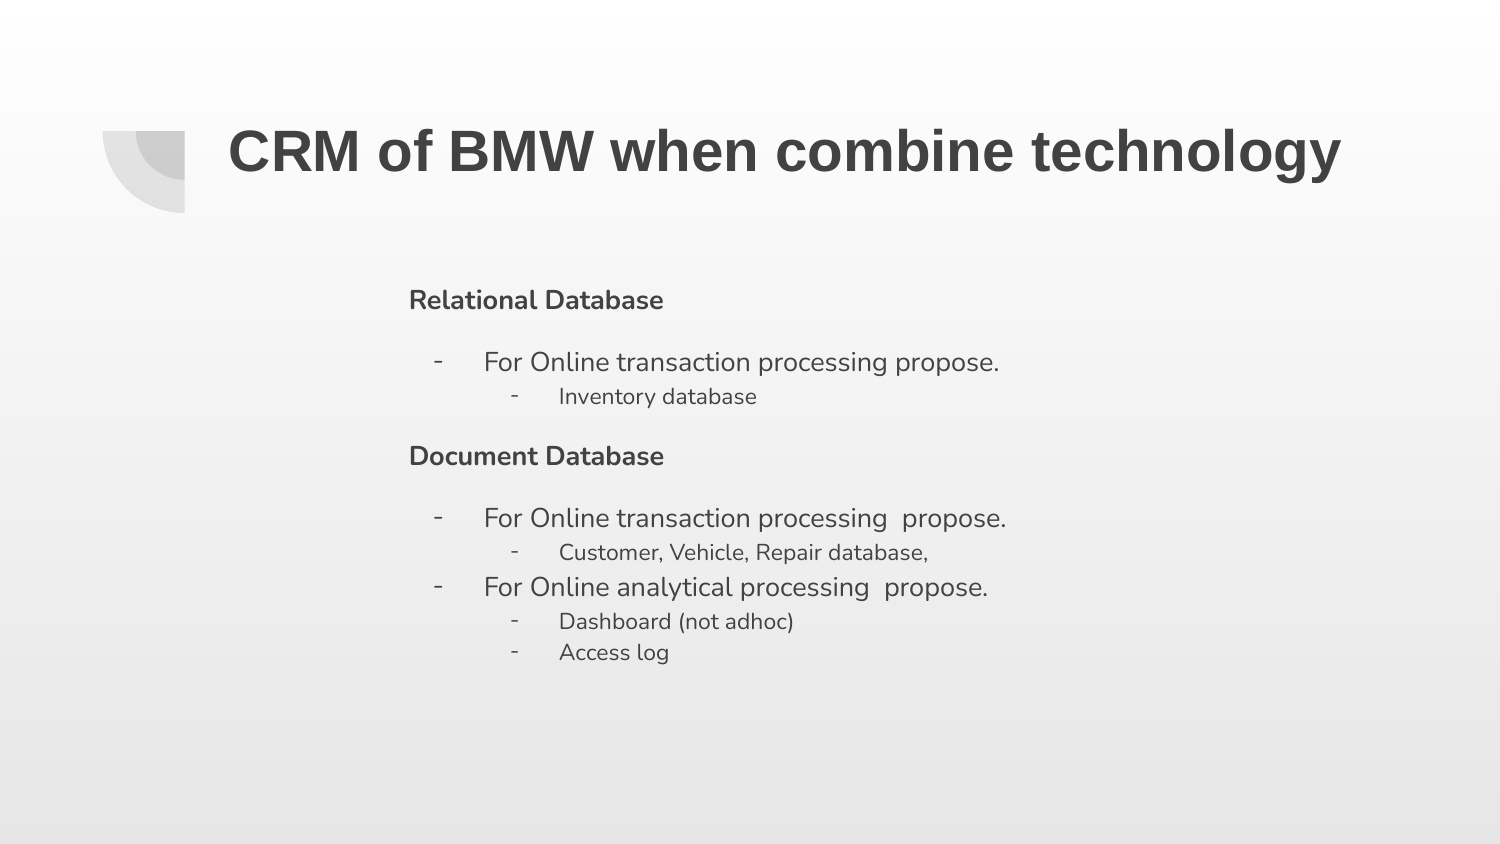

# CRM of BMW when combine technology
Relational Database
For Online transaction processing propose.
Inventory database
Document Database
For Online transaction processing  propose.
Customer, Vehicle, Repair database,
For Online analytical processing  propose.
Dashboard (not adhoc)
Access log